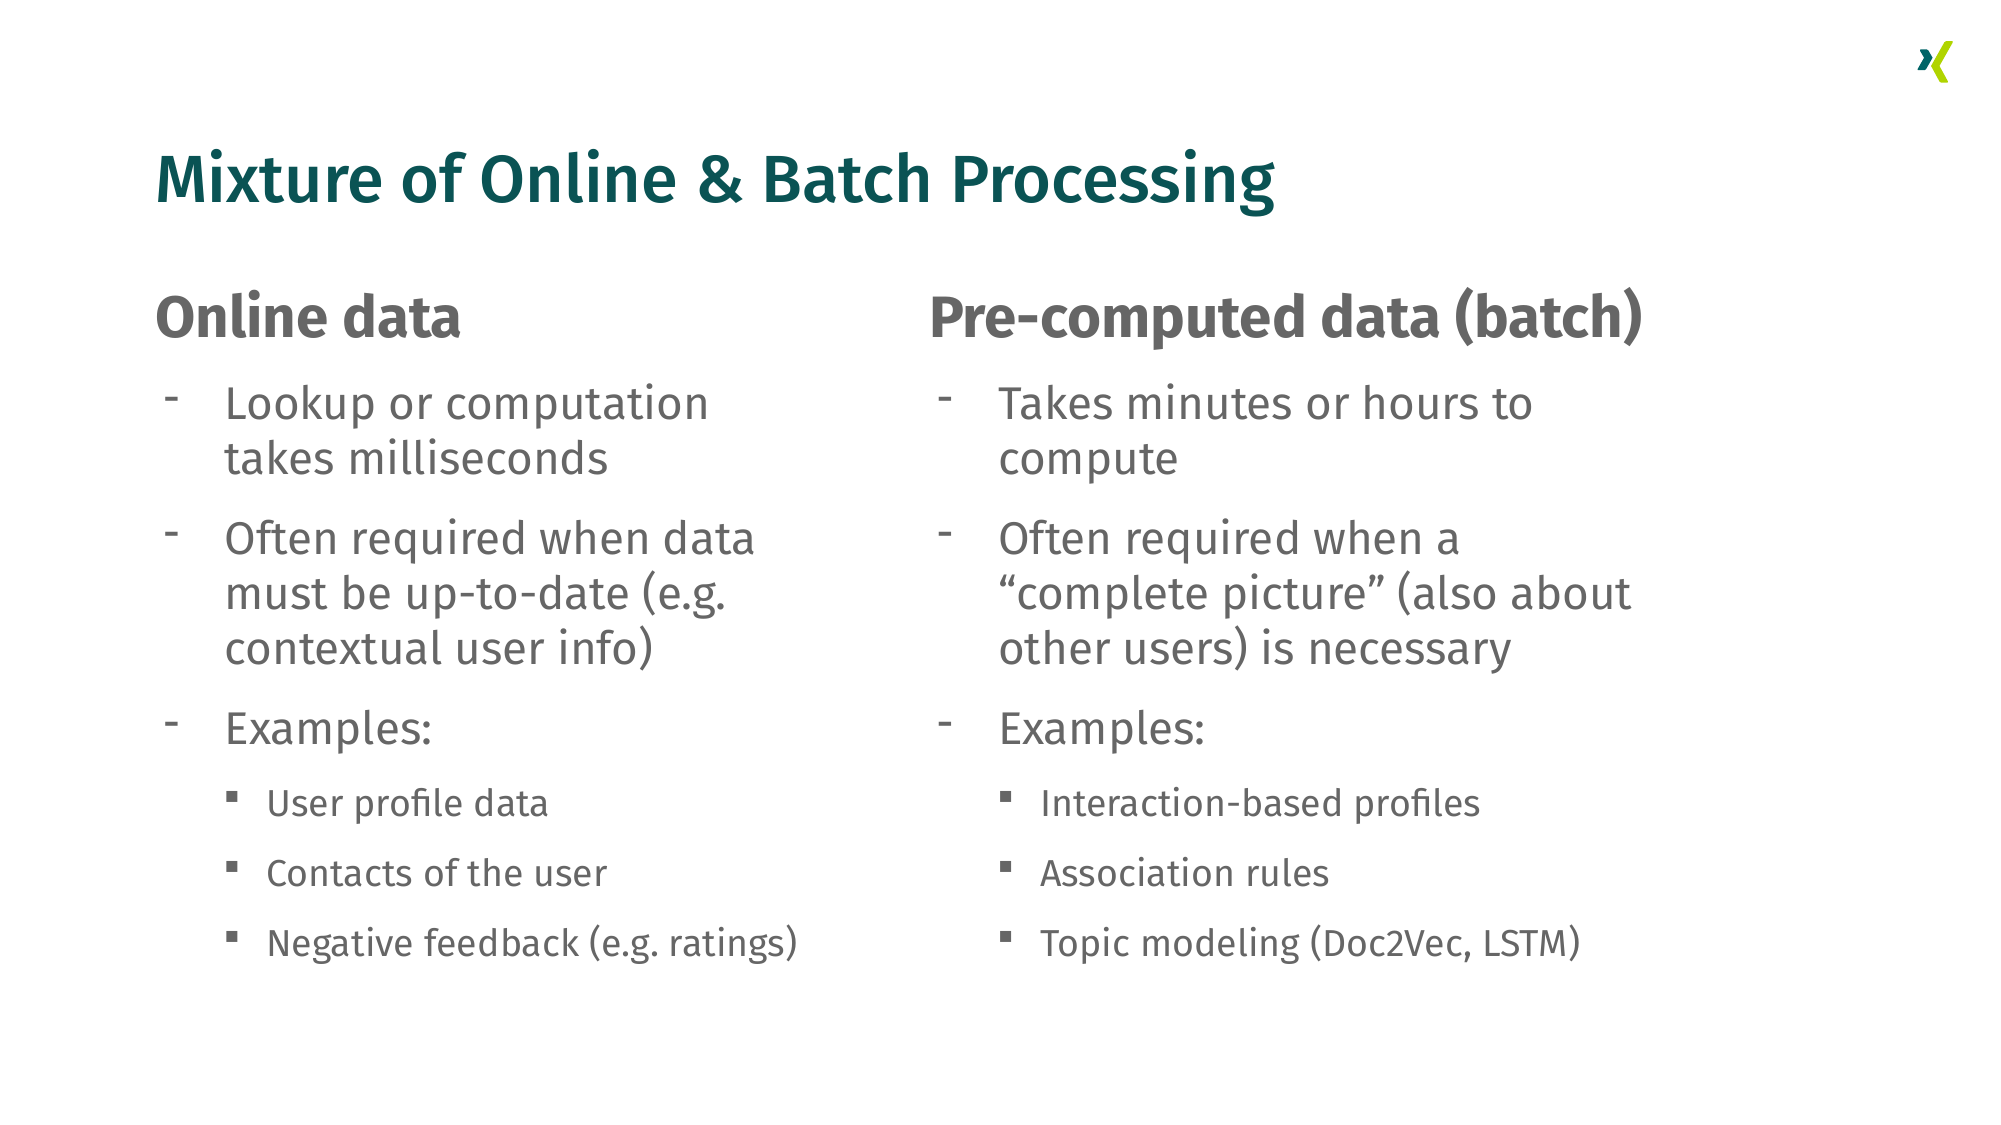

# Mixture of Online & Batch Processing
Online data
Lookup or computation takes milliseconds
Often required when data must be up-to-date (e.g. contextual user info)
Examples:
User profile data
Contacts of the user
Negative feedback (e.g. ratings)
Pre-computed data (batch)
Takes minutes or hours to compute
Often required when a  “complete picture” (also about other users) is necessary
Examples:
Interaction-based profiles
Association rules
Topic modeling (Doc2Vec, LSTM)